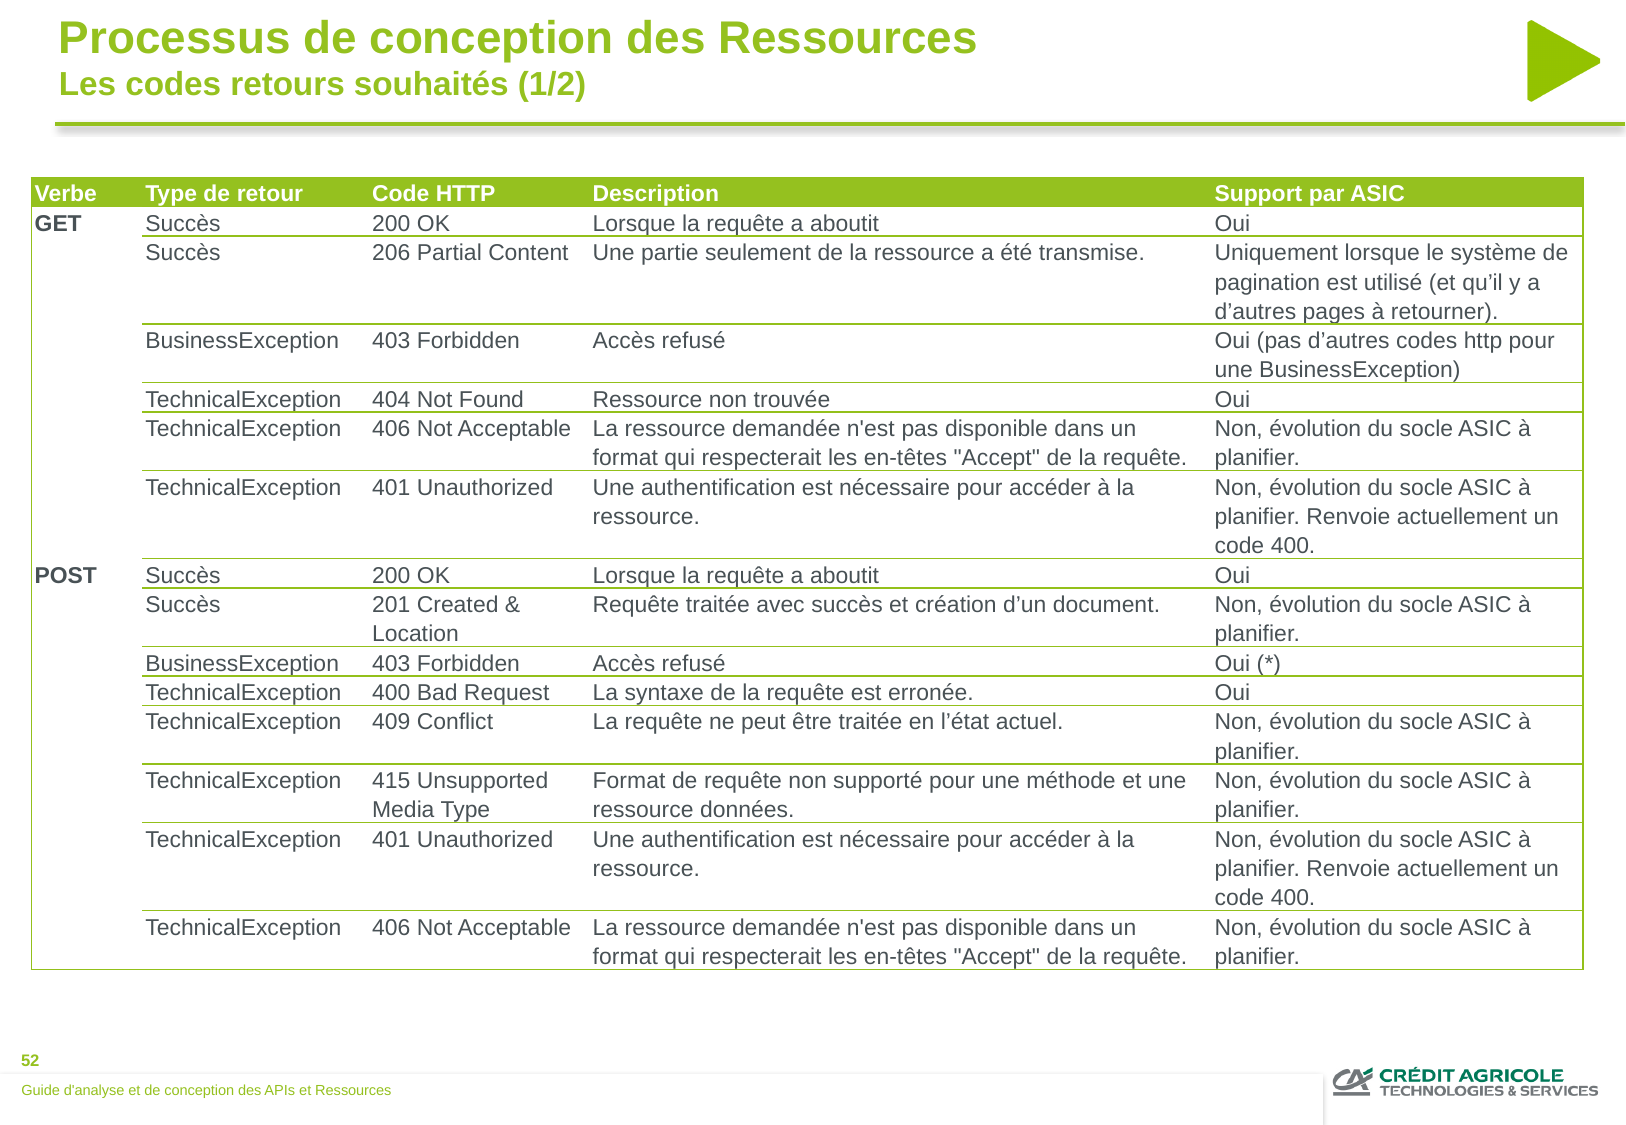

Processus de conception des Ressources
Les codes retours souhaités (1/2)
| Verbe | Type de retour | Code HTTP | Description | Support par ASIC |
| --- | --- | --- | --- | --- |
| GET | Succès | 200 OK | Lorsque la requête a aboutit | Oui |
|  | Succès | 206 Partial Content | Une partie seulement de la ressource a été transmise. | Uniquement lorsque le système de pagination est utilisé (et qu’il y a d’autres pages à retourner). |
|  | BusinessException | 403 Forbidden | Accès refusé | Oui (pas d’autres codes http pour une BusinessException) |
|  | TechnicalException | 404 Not Found | Ressource non trouvée | Oui |
|  | TechnicalException | 406 Not Acceptable | La ressource demandée n'est pas disponible dans un format qui respecterait les en-têtes "Accept" de la requête. | Non, évolution du socle ASIC à planifier. |
|  | TechnicalException | 401 Unauthorized | Une authentification est nécessaire pour accéder à la ressource. | Non, évolution du socle ASIC à planifier. Renvoie actuellement un code 400. |
| POST | Succès | 200 OK | Lorsque la requête a aboutit | Oui |
|  | Succès | 201 Created & Location | Requête traitée avec succès et création d’un document. | Non, évolution du socle ASIC à planifier. |
|  | BusinessException | 403 Forbidden | Accès refusé | Oui (\*) |
|  | TechnicalException | 400 Bad Request | La syntaxe de la requête est erronée. | Oui |
|  | TechnicalException | 409 Conflict | La requête ne peut être traitée en l’état actuel. | Non, évolution du socle ASIC à planifier. |
|  | TechnicalException | 415 Unsupported Media Type | Format de requête non supporté pour une méthode et une ressource données. | Non, évolution du socle ASIC à planifier. |
|  | TechnicalException | 401 Unauthorized | Une authentification est nécessaire pour accéder à la ressource. | Non, évolution du socle ASIC à planifier. Renvoie actuellement un code 400. |
|  | TechnicalException | 406 Not Acceptable | La ressource demandée n'est pas disponible dans un format qui respecterait les en-têtes "Accept" de la requête. | Non, évolution du socle ASIC à planifier. |

Guide d'analyse et de conception des APIs et Ressources